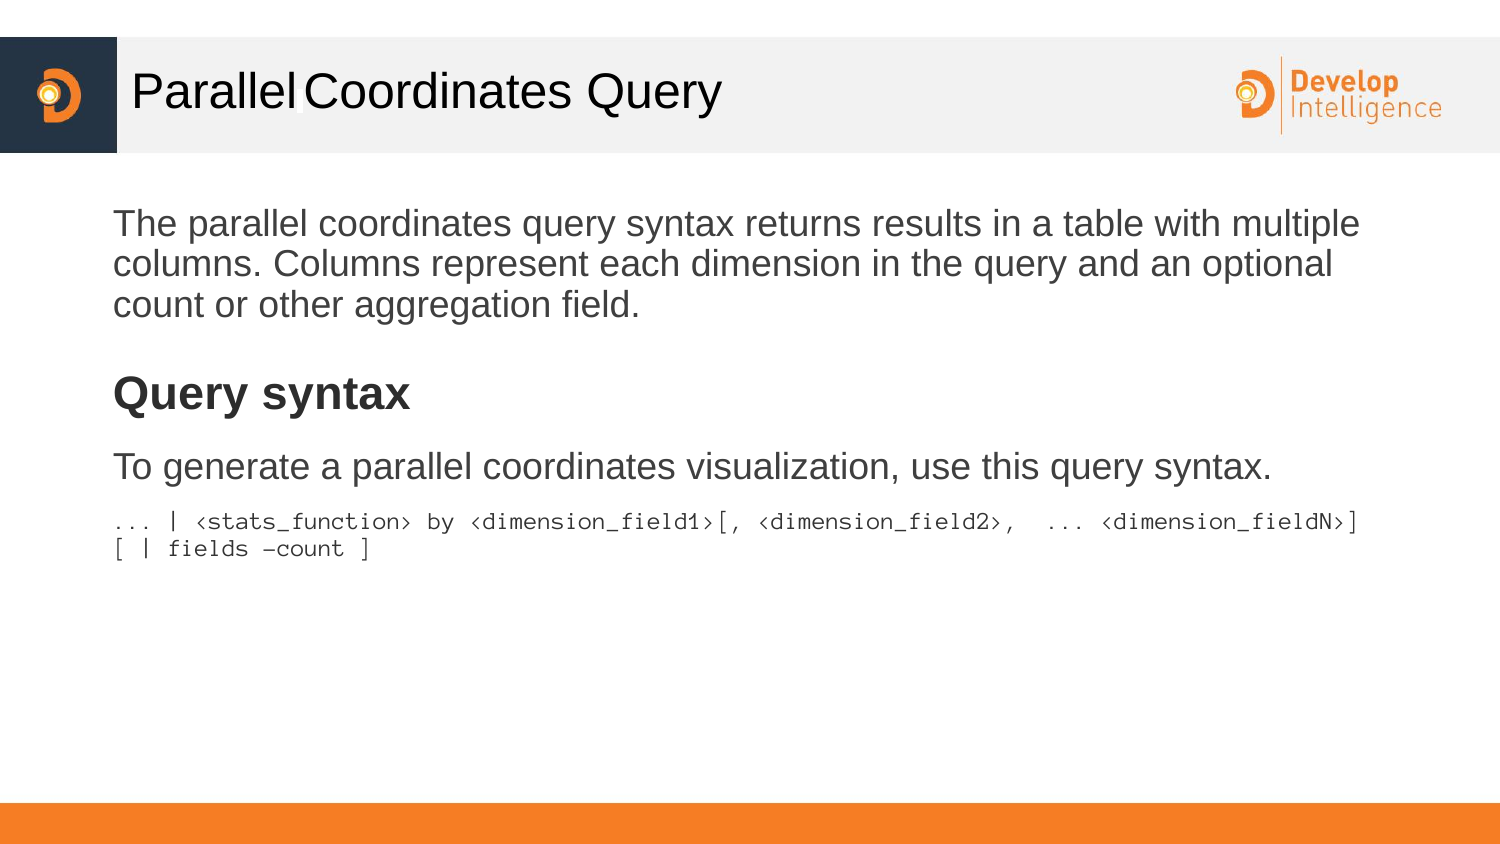

# Parallel Coordinates Query
The parallel coordinates query syntax returns results in a table with multiple columns. Columns represent each dimension in the query and an optional count or other aggregation field.
Query syntax
To generate a parallel coordinates visualization, use this query syntax.
... | <stats_function> by <dimension_field1>[, <dimension_field2>,  ... <dimension_fieldN>]  [ | fields -count ]